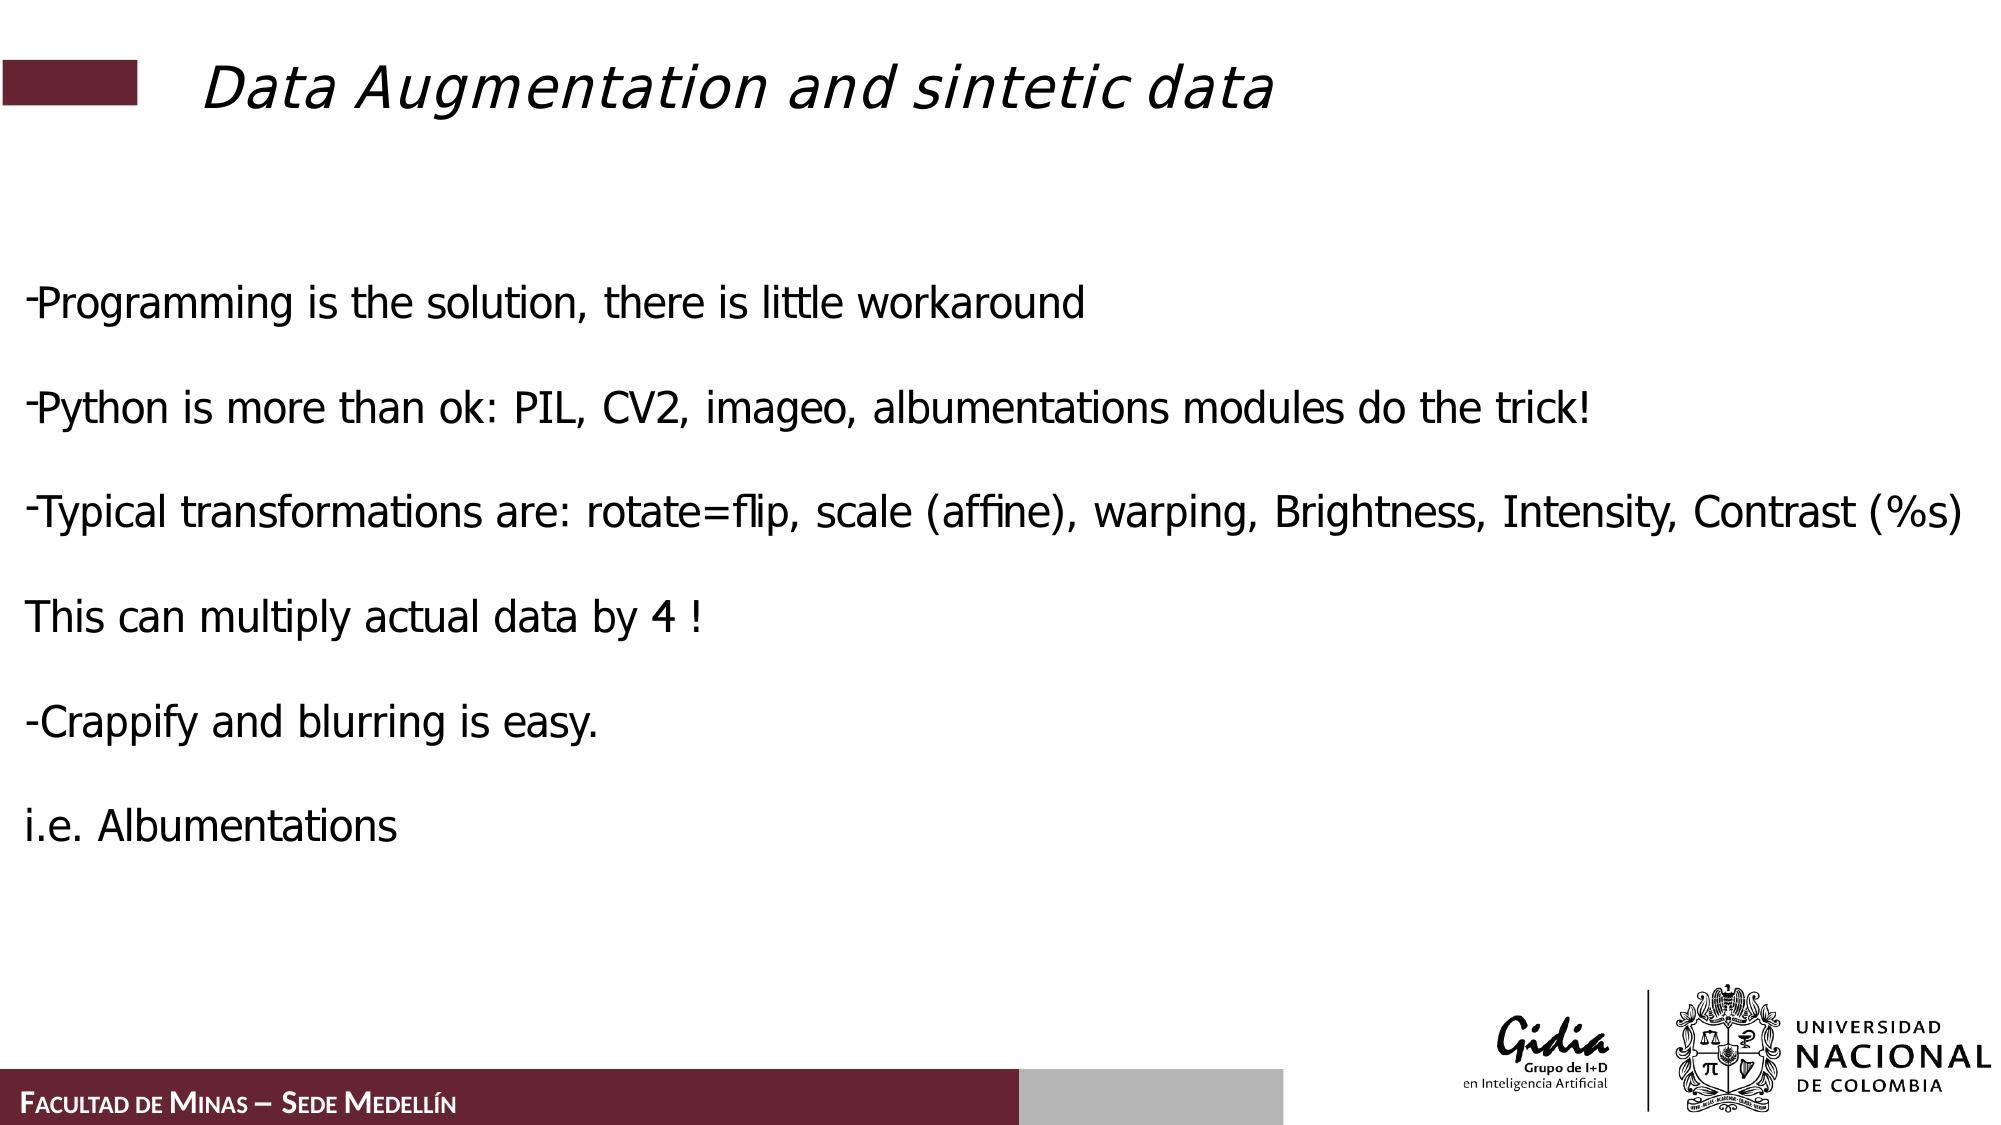

# Data Augmentation and sintetic data
Programming is the solution, there is little workaround

Python is more than ok: PIL, CV2, imageo, albumentations modules do the trick!

Typical transformations are: rotate=flip, scale (affine), warping, Brightness, Intensity, Contrast (%s)

This can multiply actual data by 4 !

-Crappify and blurring is easy.

i.e. Albumentations